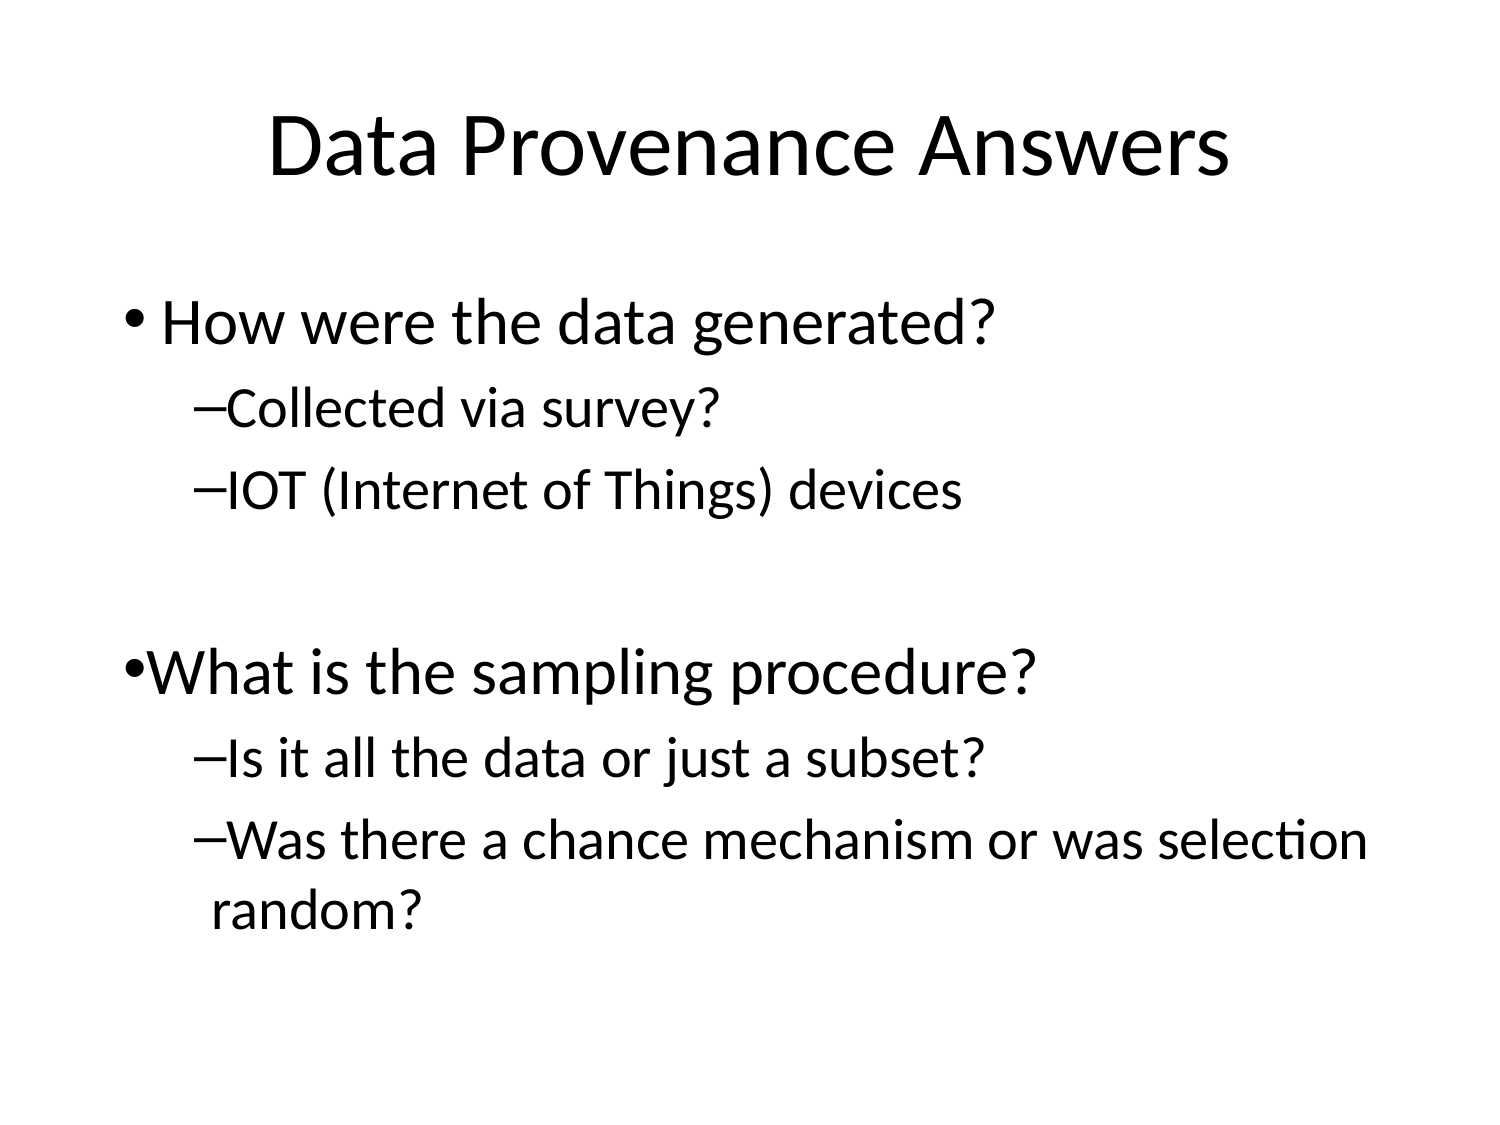

# Data Provenance Answers
 How were the data generated?
Collected via survey?
IOT (Internet of Things) devices

What is the sampling procedure?
Is it all the data or just a subset?
Was there a chance mechanism or was selection random?